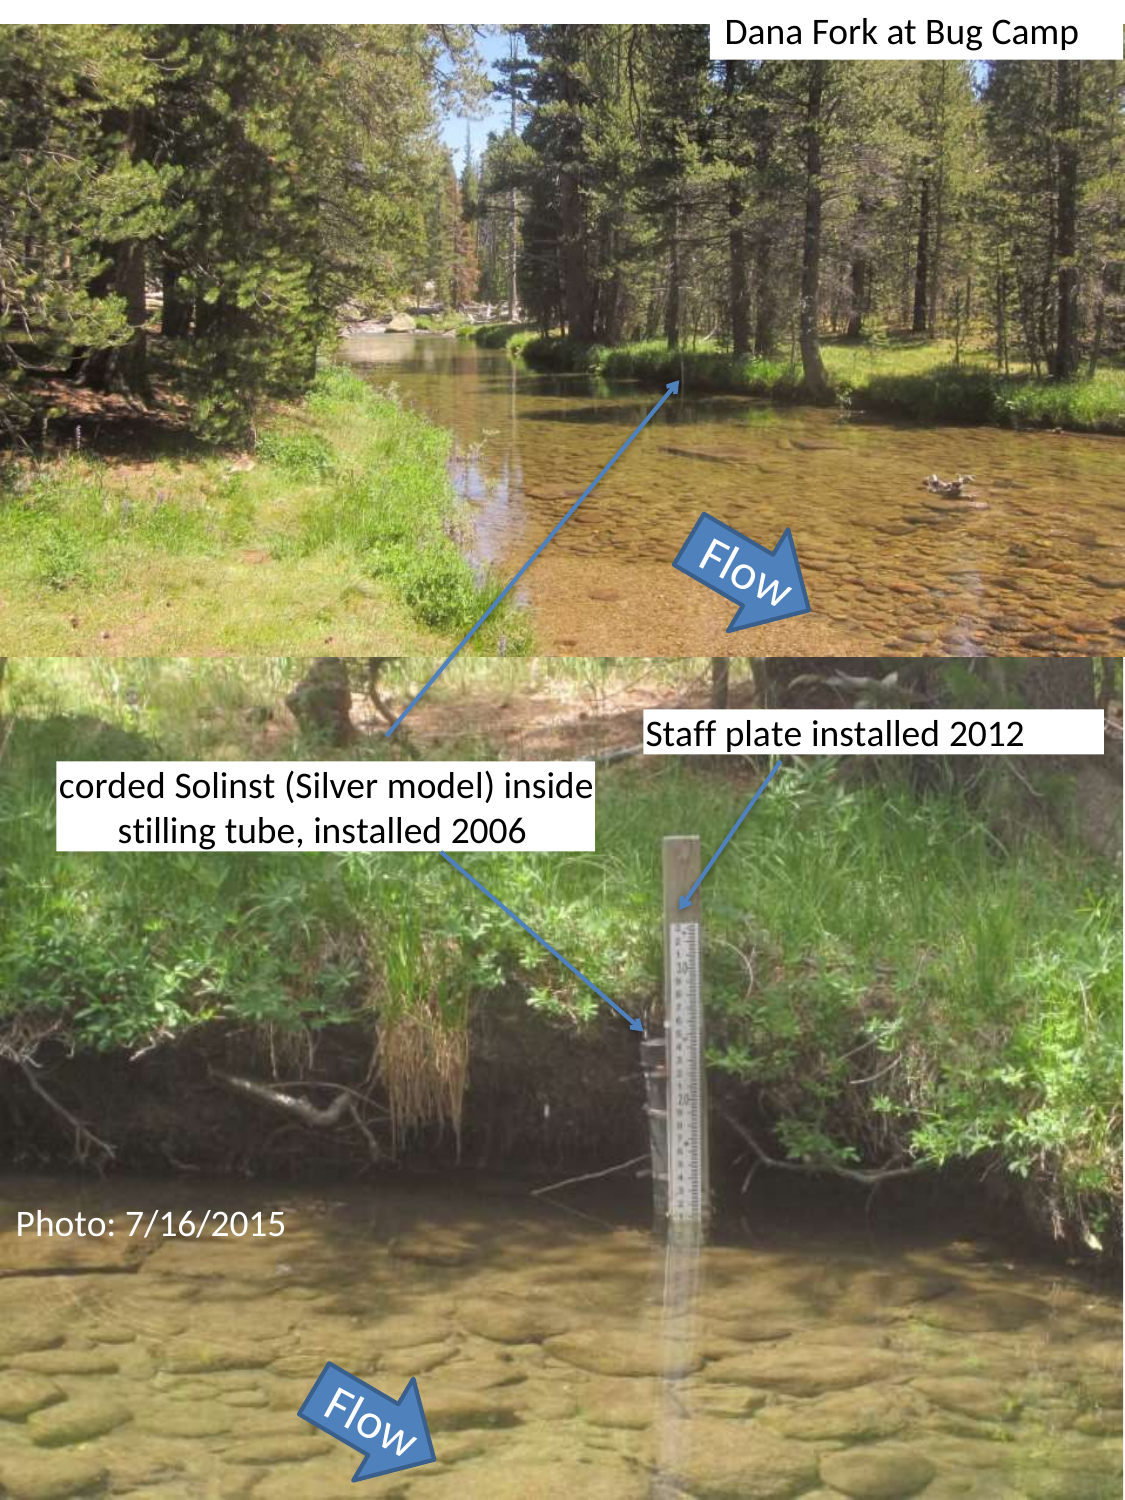

Dana Fork at Bug Camp

Flow

Staff plate installed 2012
corded Solinst (Silver model) inside stilling tube, installed 2006
Photo: 7/16/2015

Flow
32